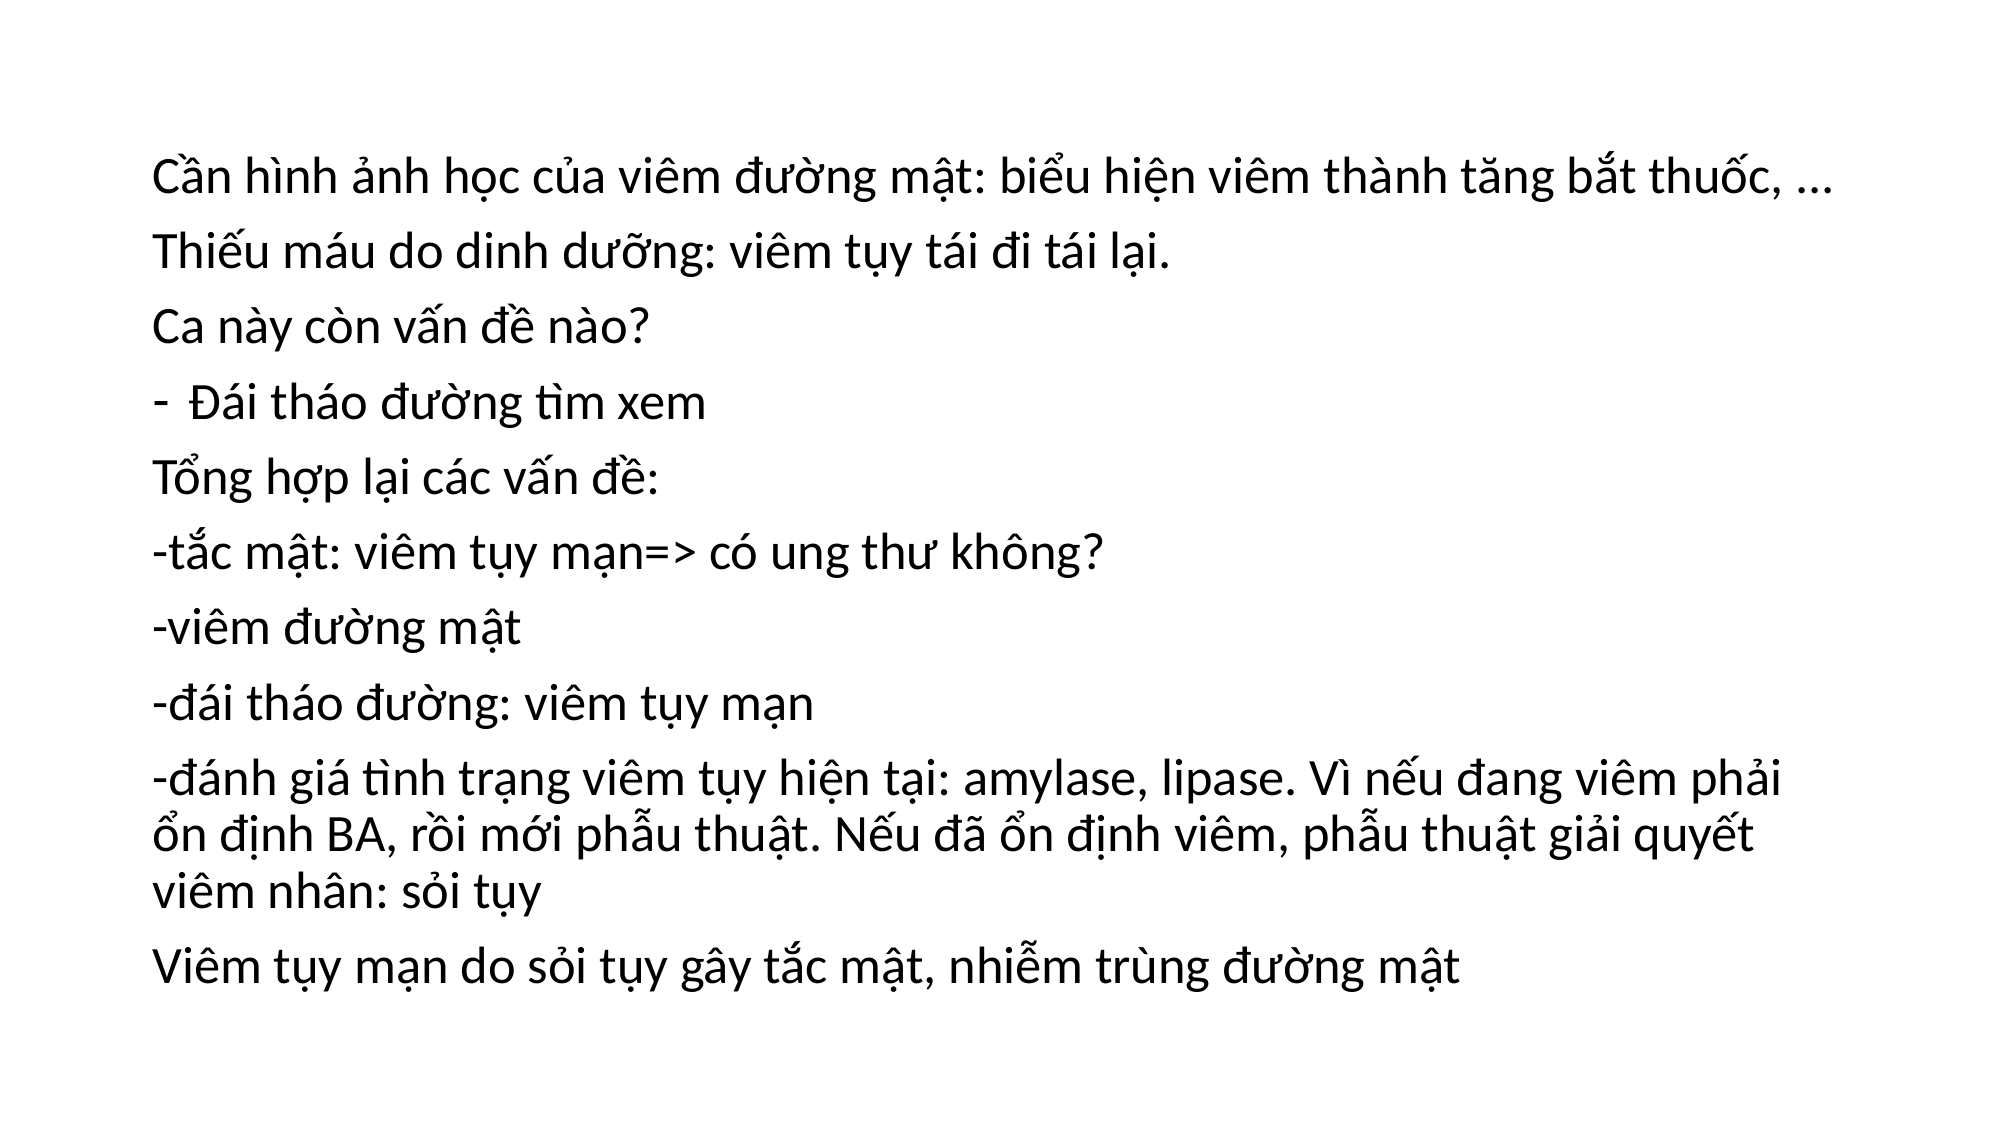

Cần hình ảnh học của viêm đường mật: biểu hiện viêm thành tăng bắt thuốc, ...
Thiếu máu do dinh dưỡng: viêm tụy tái đi tái lại.
Ca này còn vấn đề nào?
Đái tháo đường tìm xem
Tổng hợp lại các vấn đề:
-tắc mật: viêm tụy mạn=> có ung thư không?
-viêm đường mật
-đái tháo đường: viêm tụy mạn
-đánh giá tình trạng viêm tụy hiện tại: amylase, lipase. Vì nếu đang viêm phải ổn định BA, rồi mới phẫu thuật. Nếu đã ổn định viêm, phẫu thuật giải quyết viêm nhân: sỏi tụy
Viêm tụy mạn do sỏi tụy gây tắc mật, nhiễm trùng đường mật